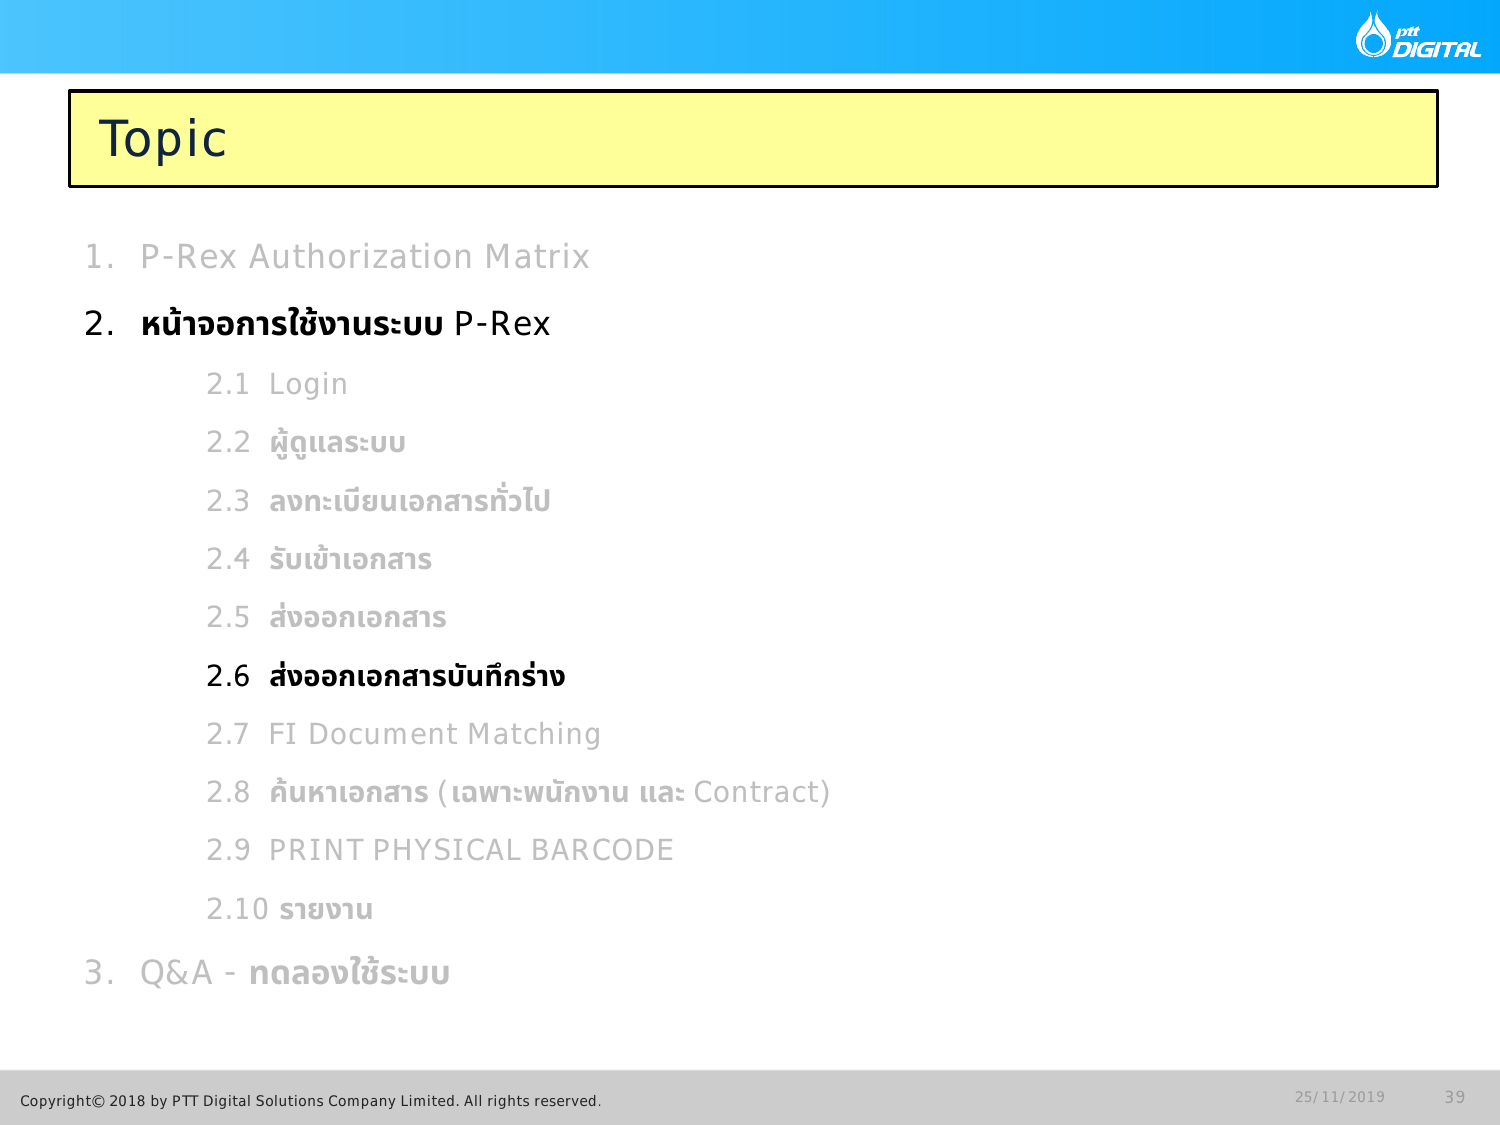

Topic

P-Rex Authorization Matrix
หน้าจอการใช้งานระบบ P-Rex
2.1  Login
2.2  ผู้ดูแลระบบ
2.3  ลงทะเบียนเอกสารทั่วไป
2.4  รับเข้าเอกสาร
2.5  ส่งออกเอกสาร
2.6  ส่งออกเอกสารบันทึกร่าง
2.7  FI Document Matching
2.8  ค้นหาเอกสาร (เฉพาะพนักงาน และ Contract)
2.9  PRINT PHYSICAL BARCODE
2.10 รายงาน
Q&A - ทดลองใช้ระบบ

25/11/2019
39